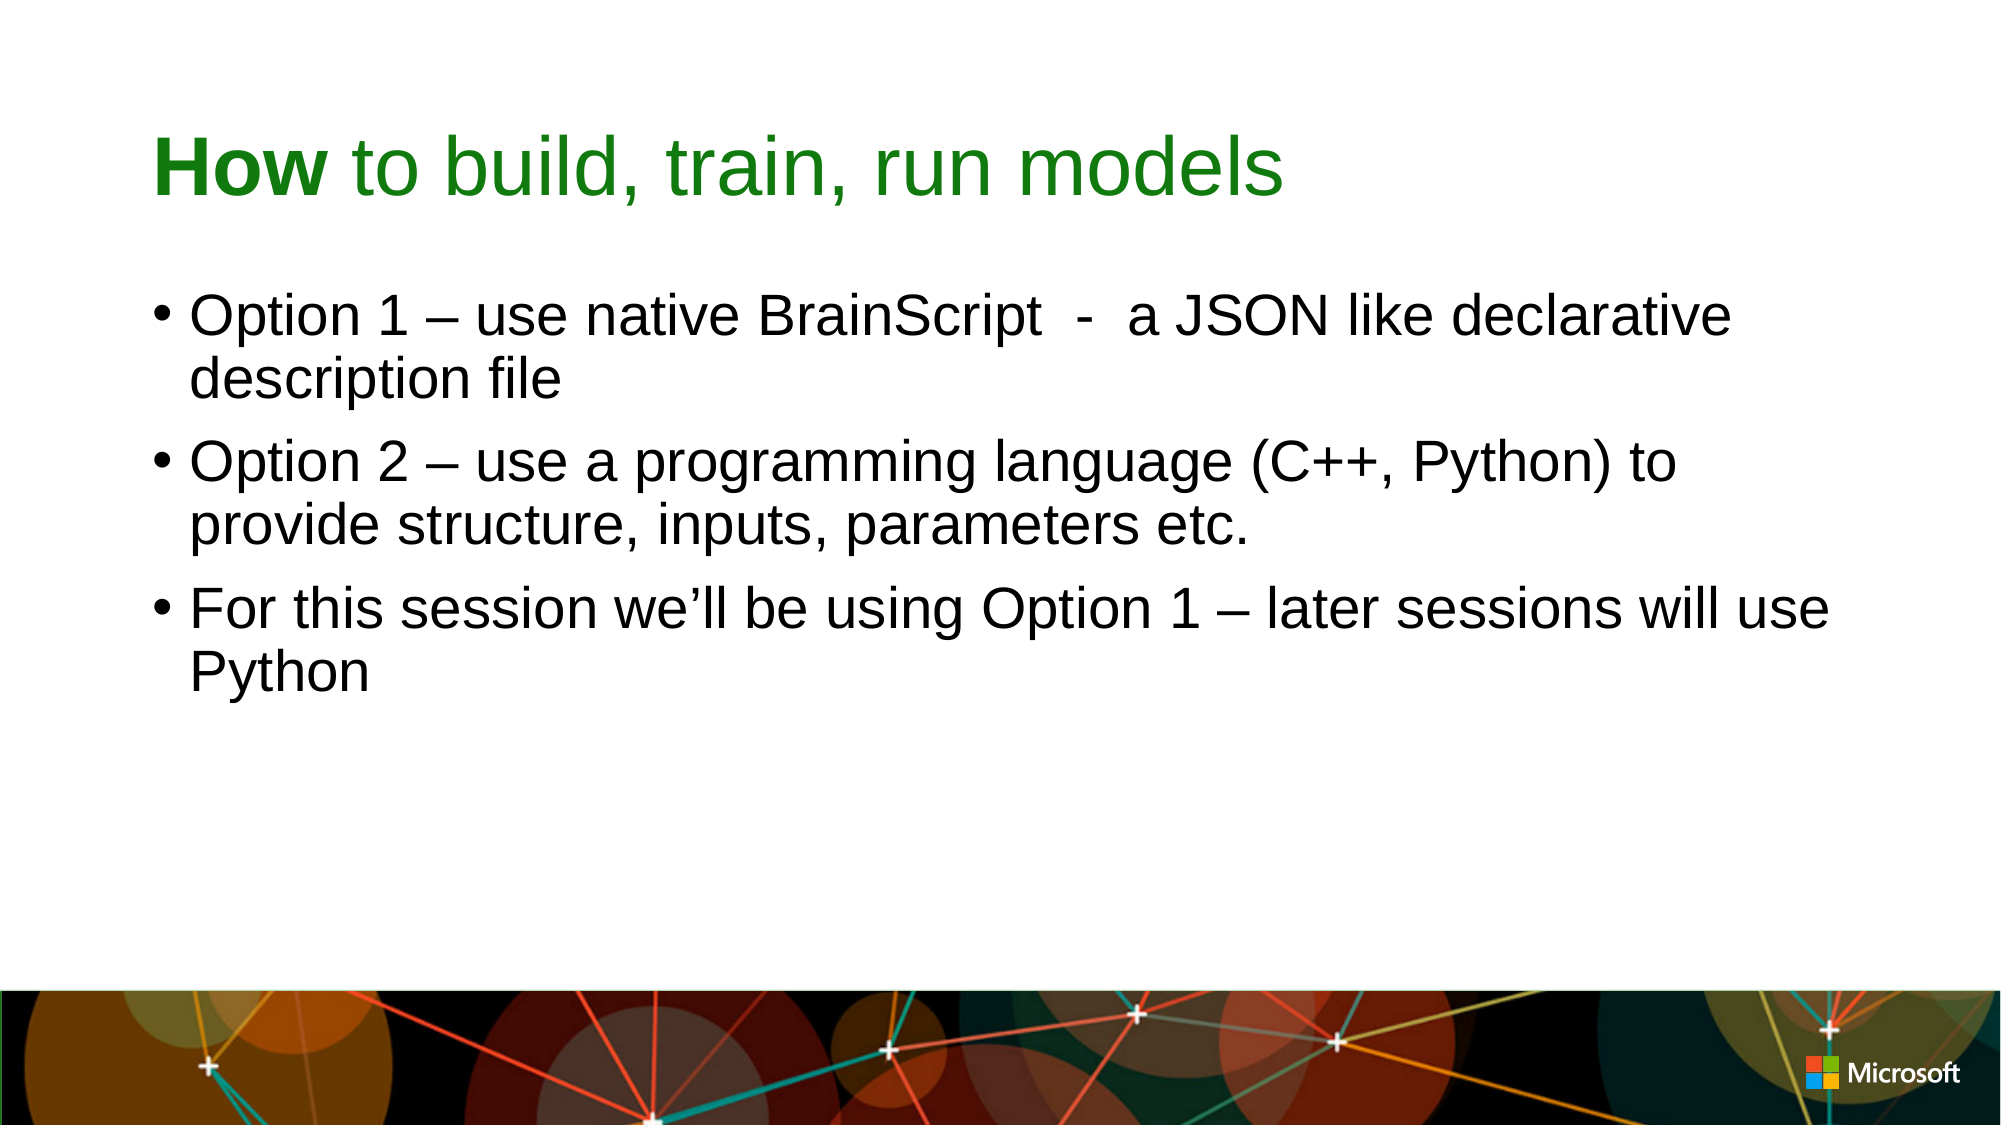

# How to build, train, run models
Option 1 – use native BrainScript  -  a JSON like declarative description file
Option 2 – use a programming language (C++, Python) to provide structure, inputs, parameters etc.
For this session we’ll be using Option 1 – later sessions will use Python